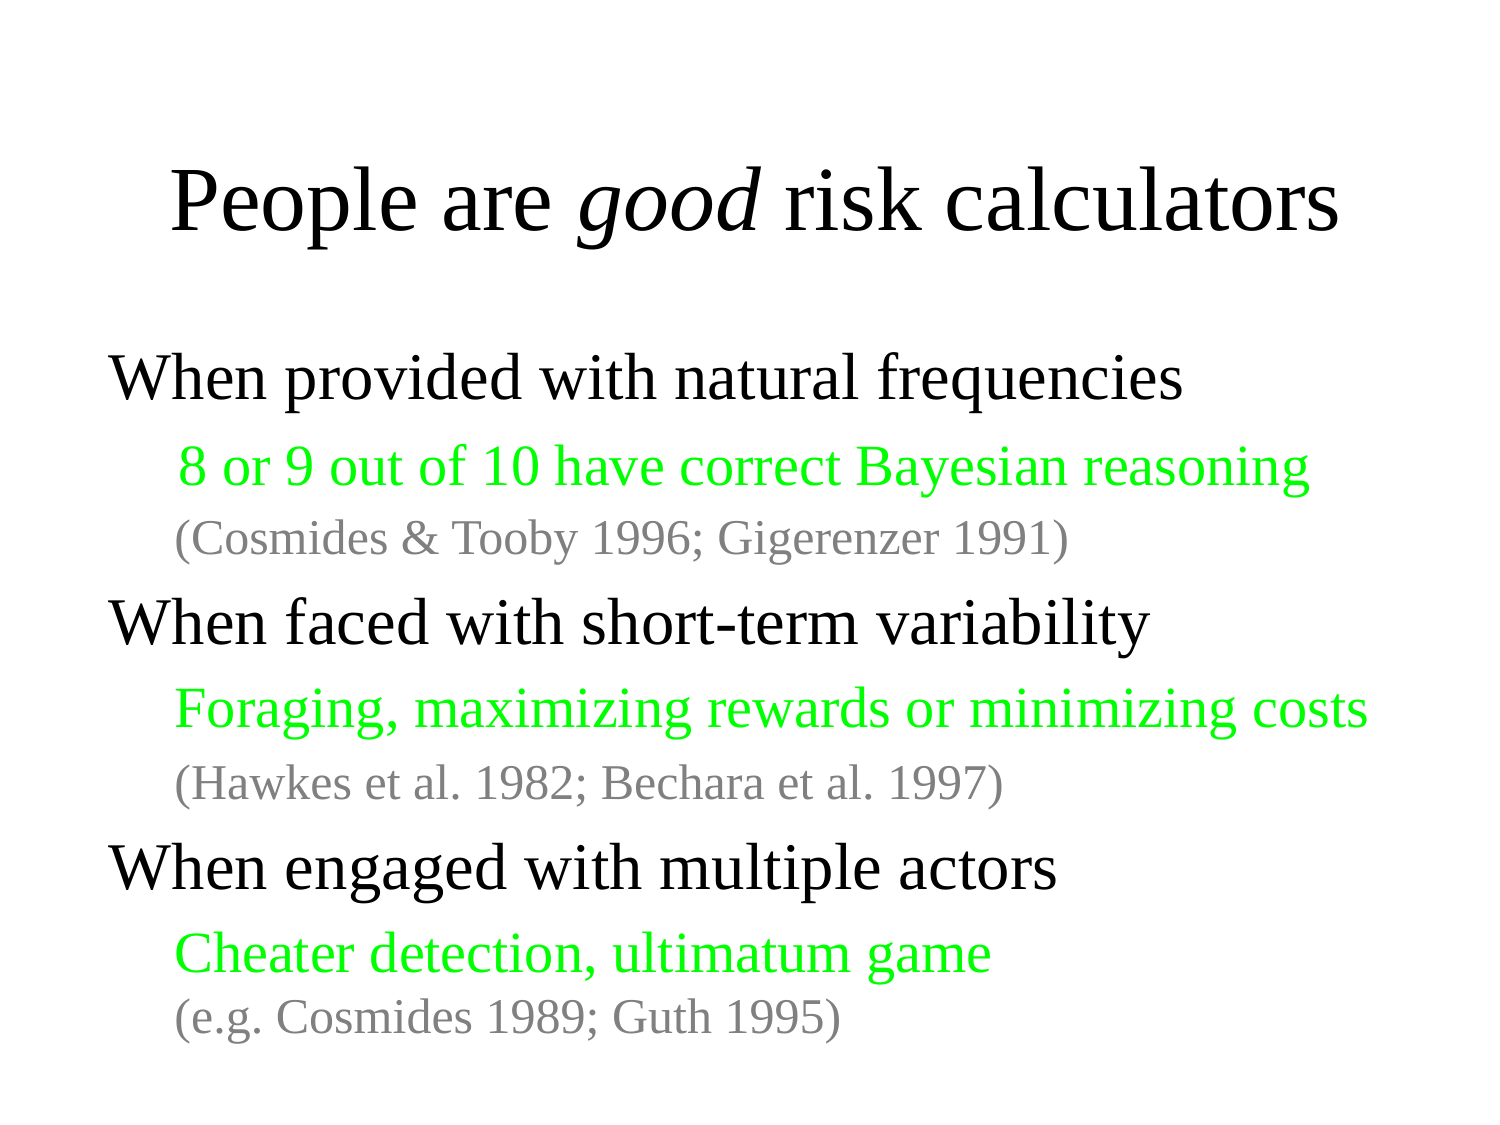

# People are good risk calculators
	When provided with natural frequencies
	76-92% correct Bayesian reasoning
	(Cosmides & Tooby 1996; Gigerenzer 1991)
	When faced with short-term variability
	Foraging, maximizing rewards or minimizing costs
	(Hawkes et al. 1982; Bechara et al. 1997)
	When engaged with multiple actors
	Cheater detection, ultimatum game                              (e.g. Cosmides 1989; Guth 1995)
8 or 9 out of 10 have correct Bayesian reasoning